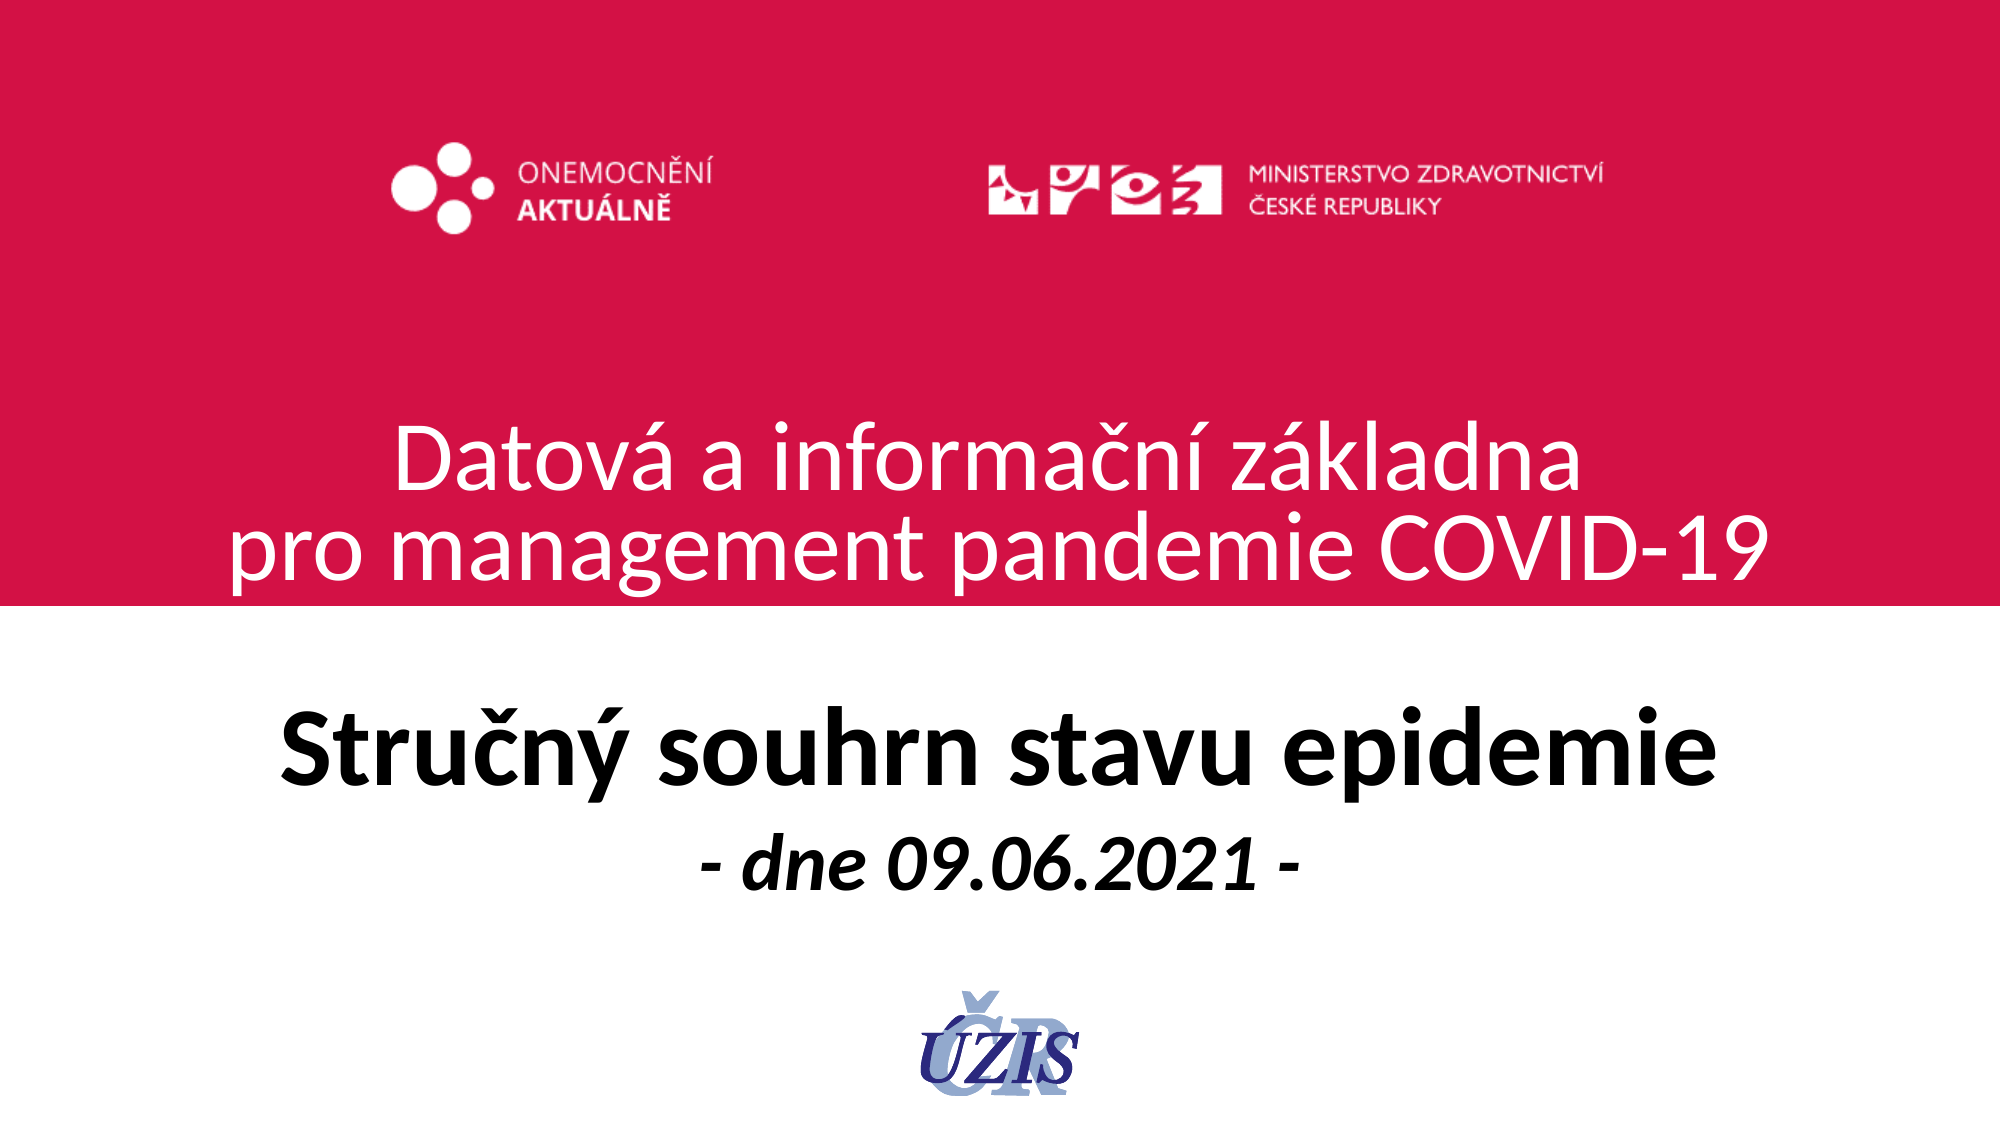

# Datová a informační základna pro management pandemie COVID-19
| Stručný souhrn stavu epidemie |
| --- |
| - dne 09.06.2021 - |